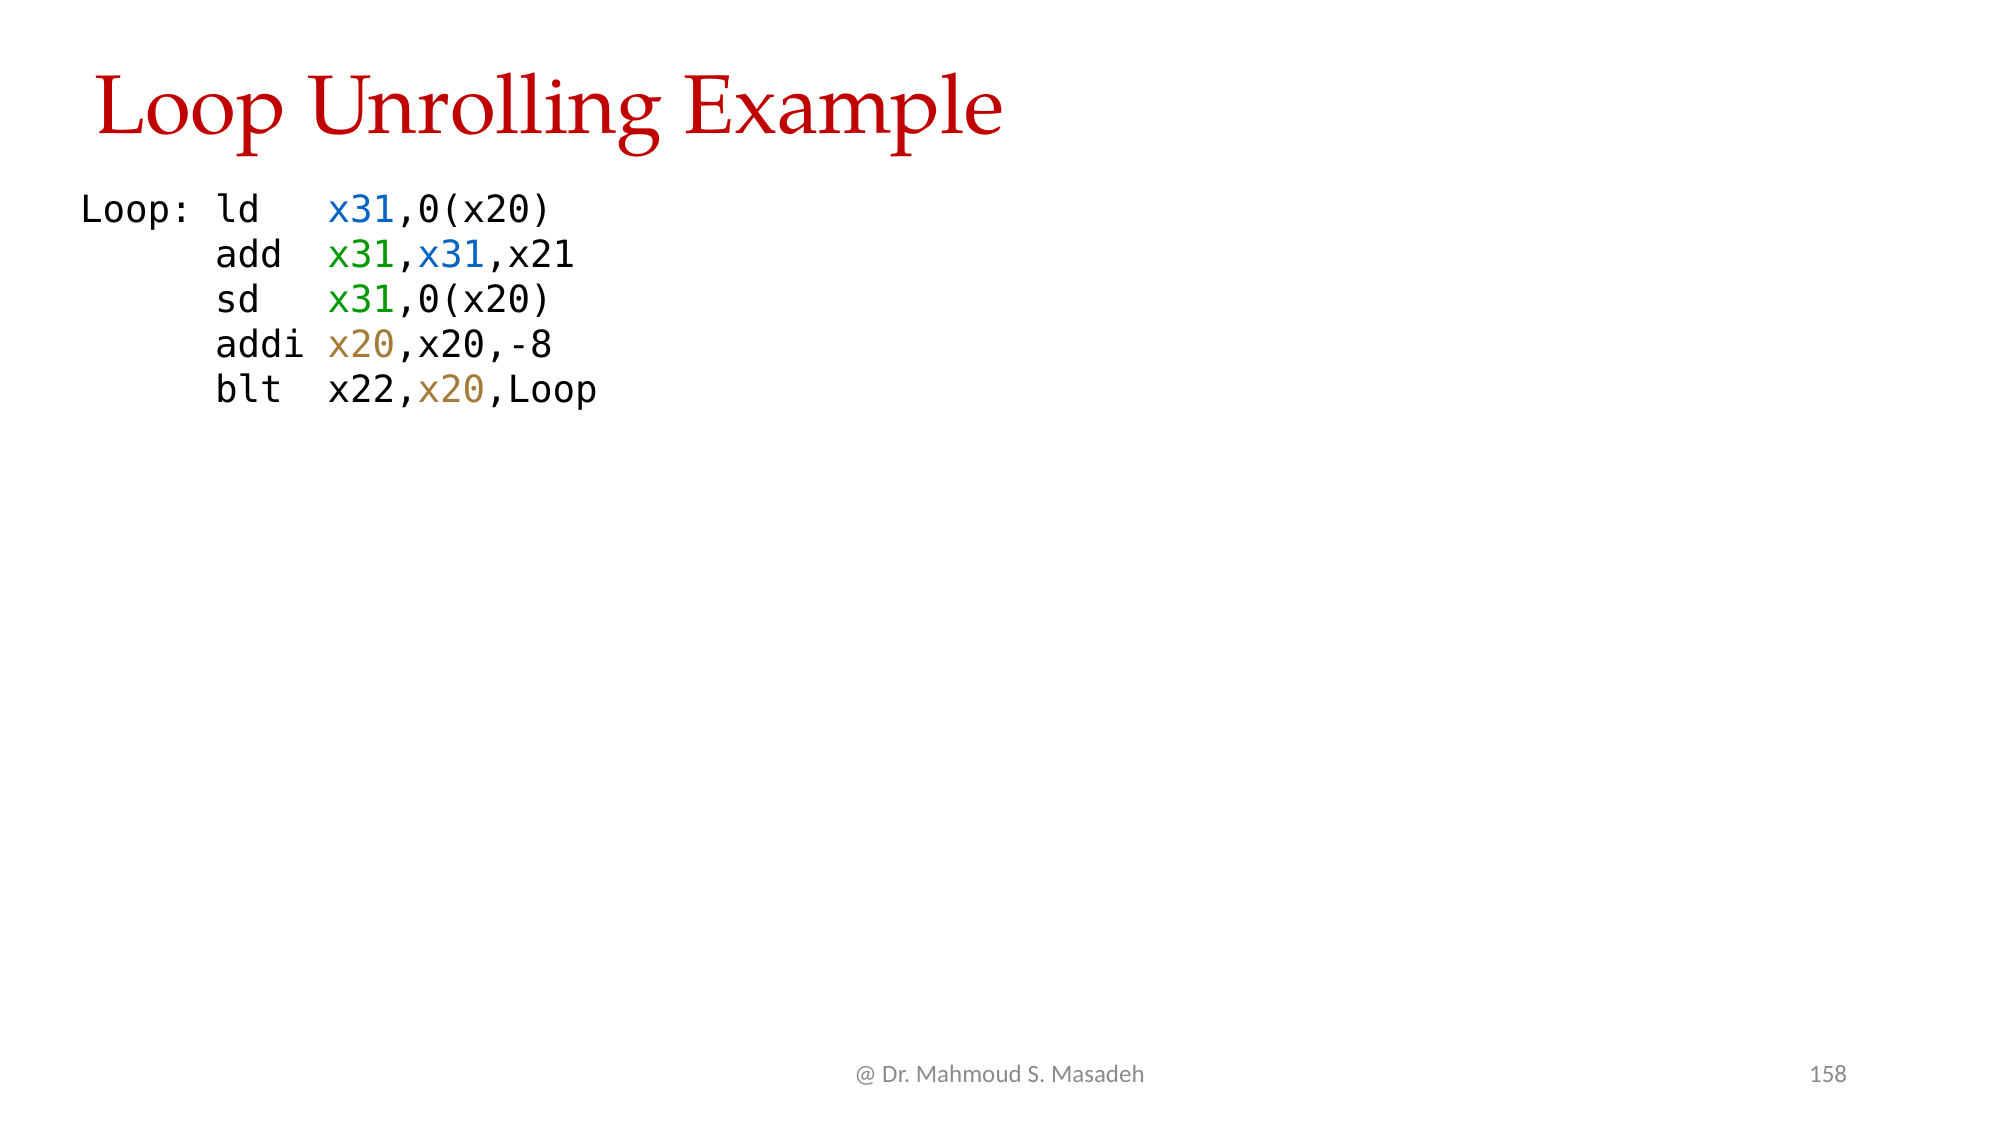

# Loop Unrolling Example
Loop: ld   x31,0(x20)
      add  x31,x31,x21
      sd   x31,0(x20)
      addi x20,x20,-8
      blt  x22,x20,Loop
@ Dr. Mahmoud S. Masadeh
158